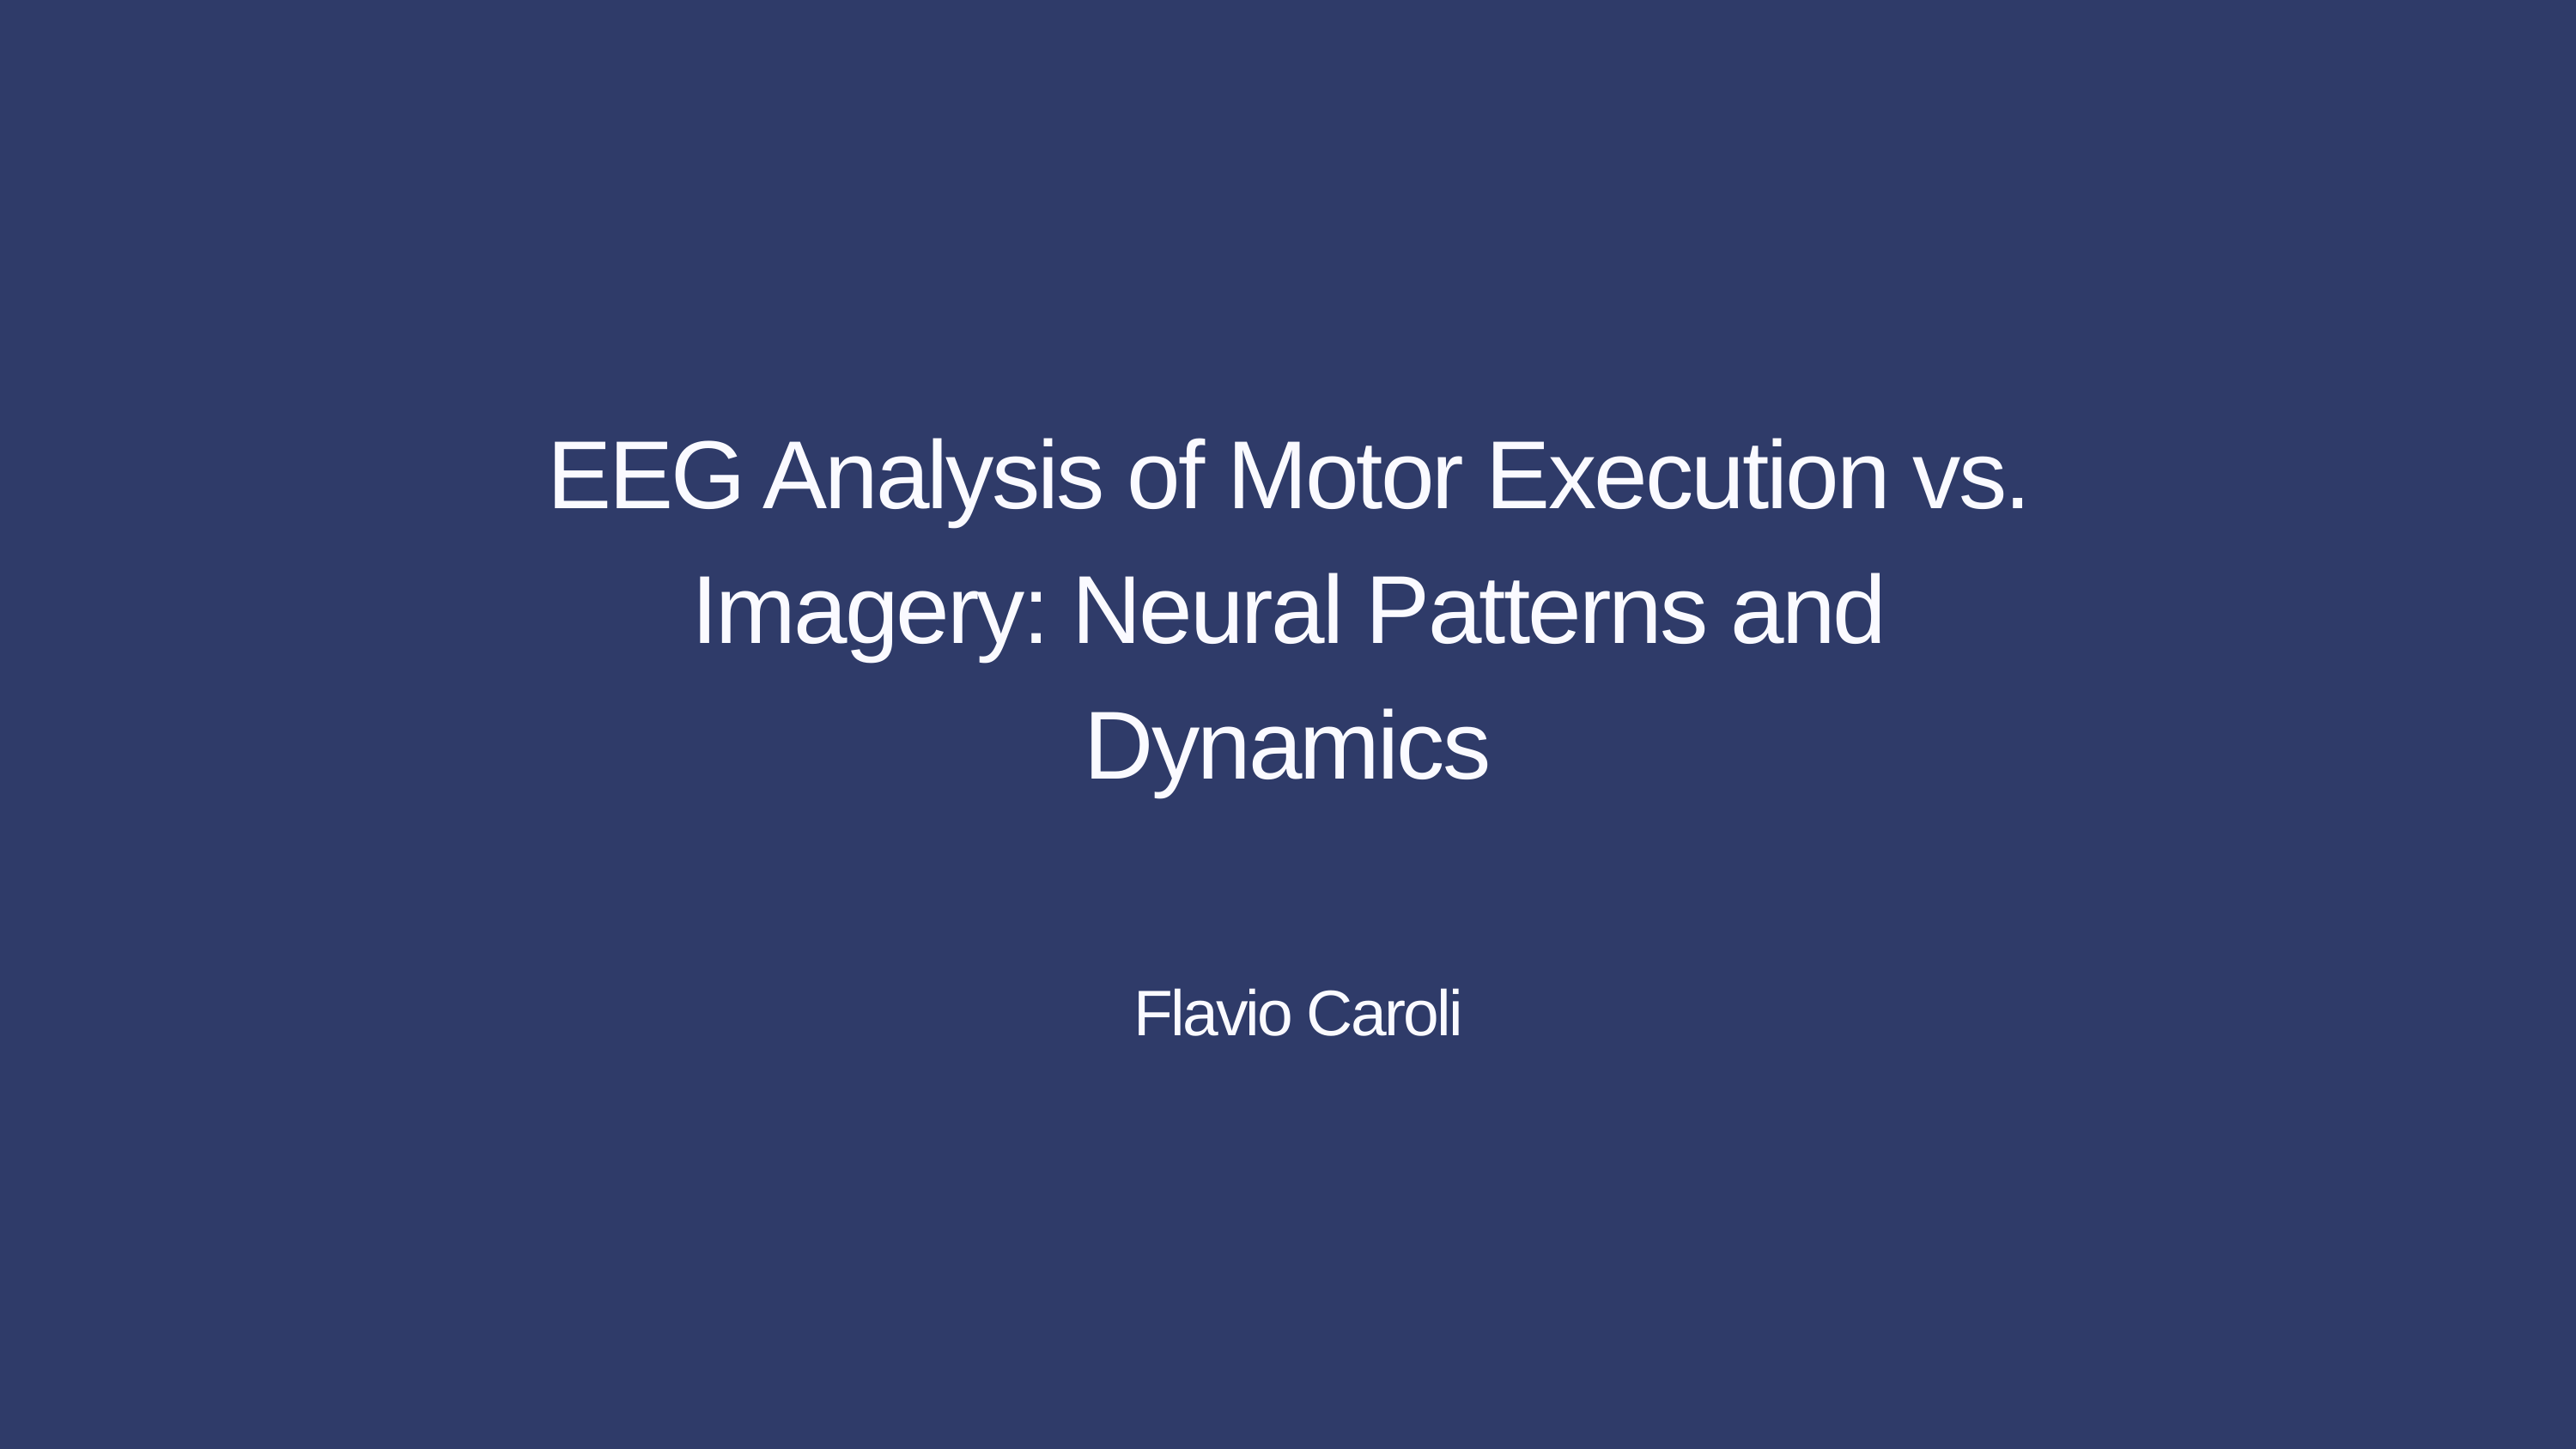

EEG Analysis of Motor Execution vs. Imagery: Neural Patterns and Dynamics
Flavio Caroli